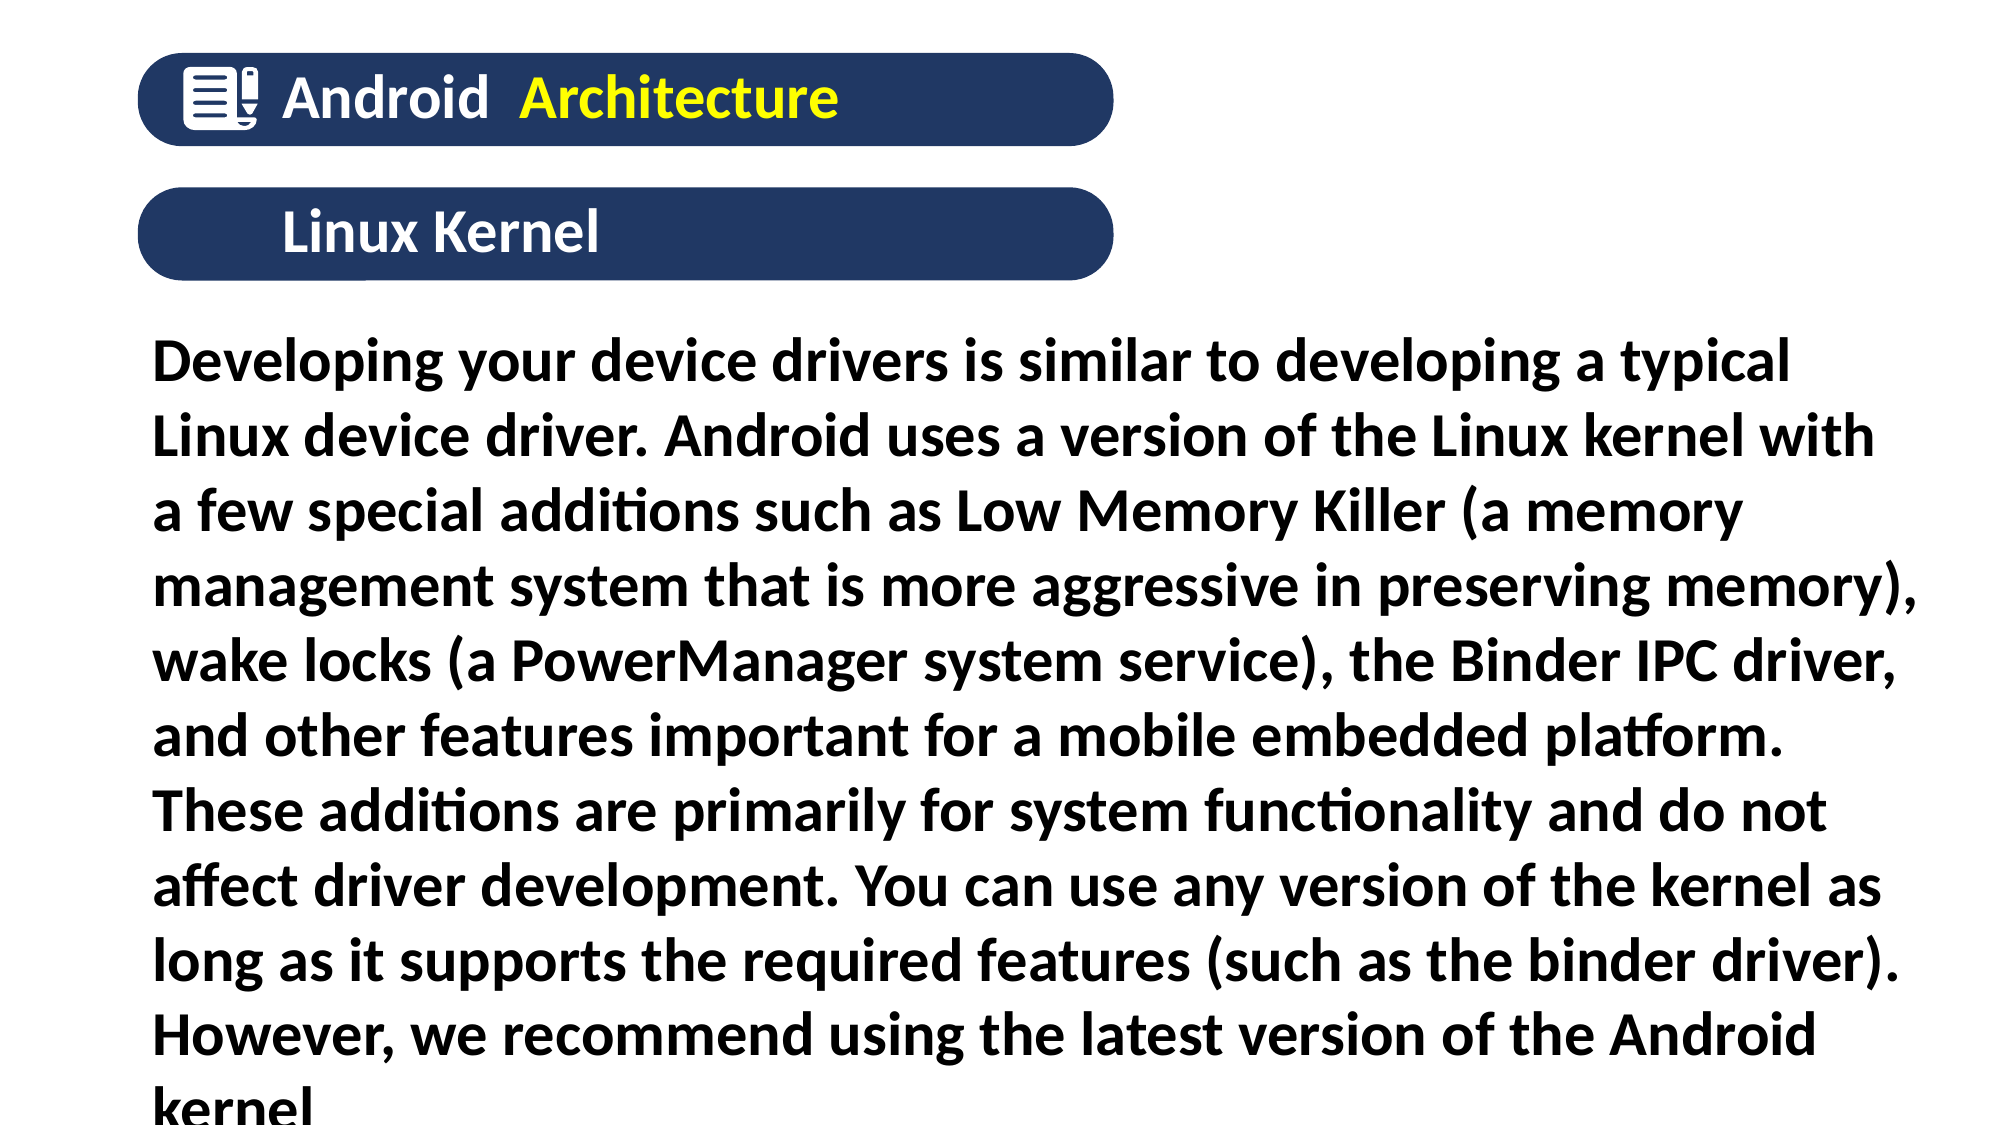

Android  Architecture

Linux Kernel

Developing your device drivers is similar to developing a typical Linux device driver. Android uses a version of the Linux kernel with a few special additions such as Low Memory Killer (a memory management system that is more aggressive in preserving memory), wake locks (a PowerManager system service), the Binder IPC driver, and other features important for a mobile embedded platform. These additions are primarily for system functionality and do not affect driver development. You can use any version of the kernel as long as it supports the required features (such as the binder driver). However, we recommend using the latest version of the Android kernel